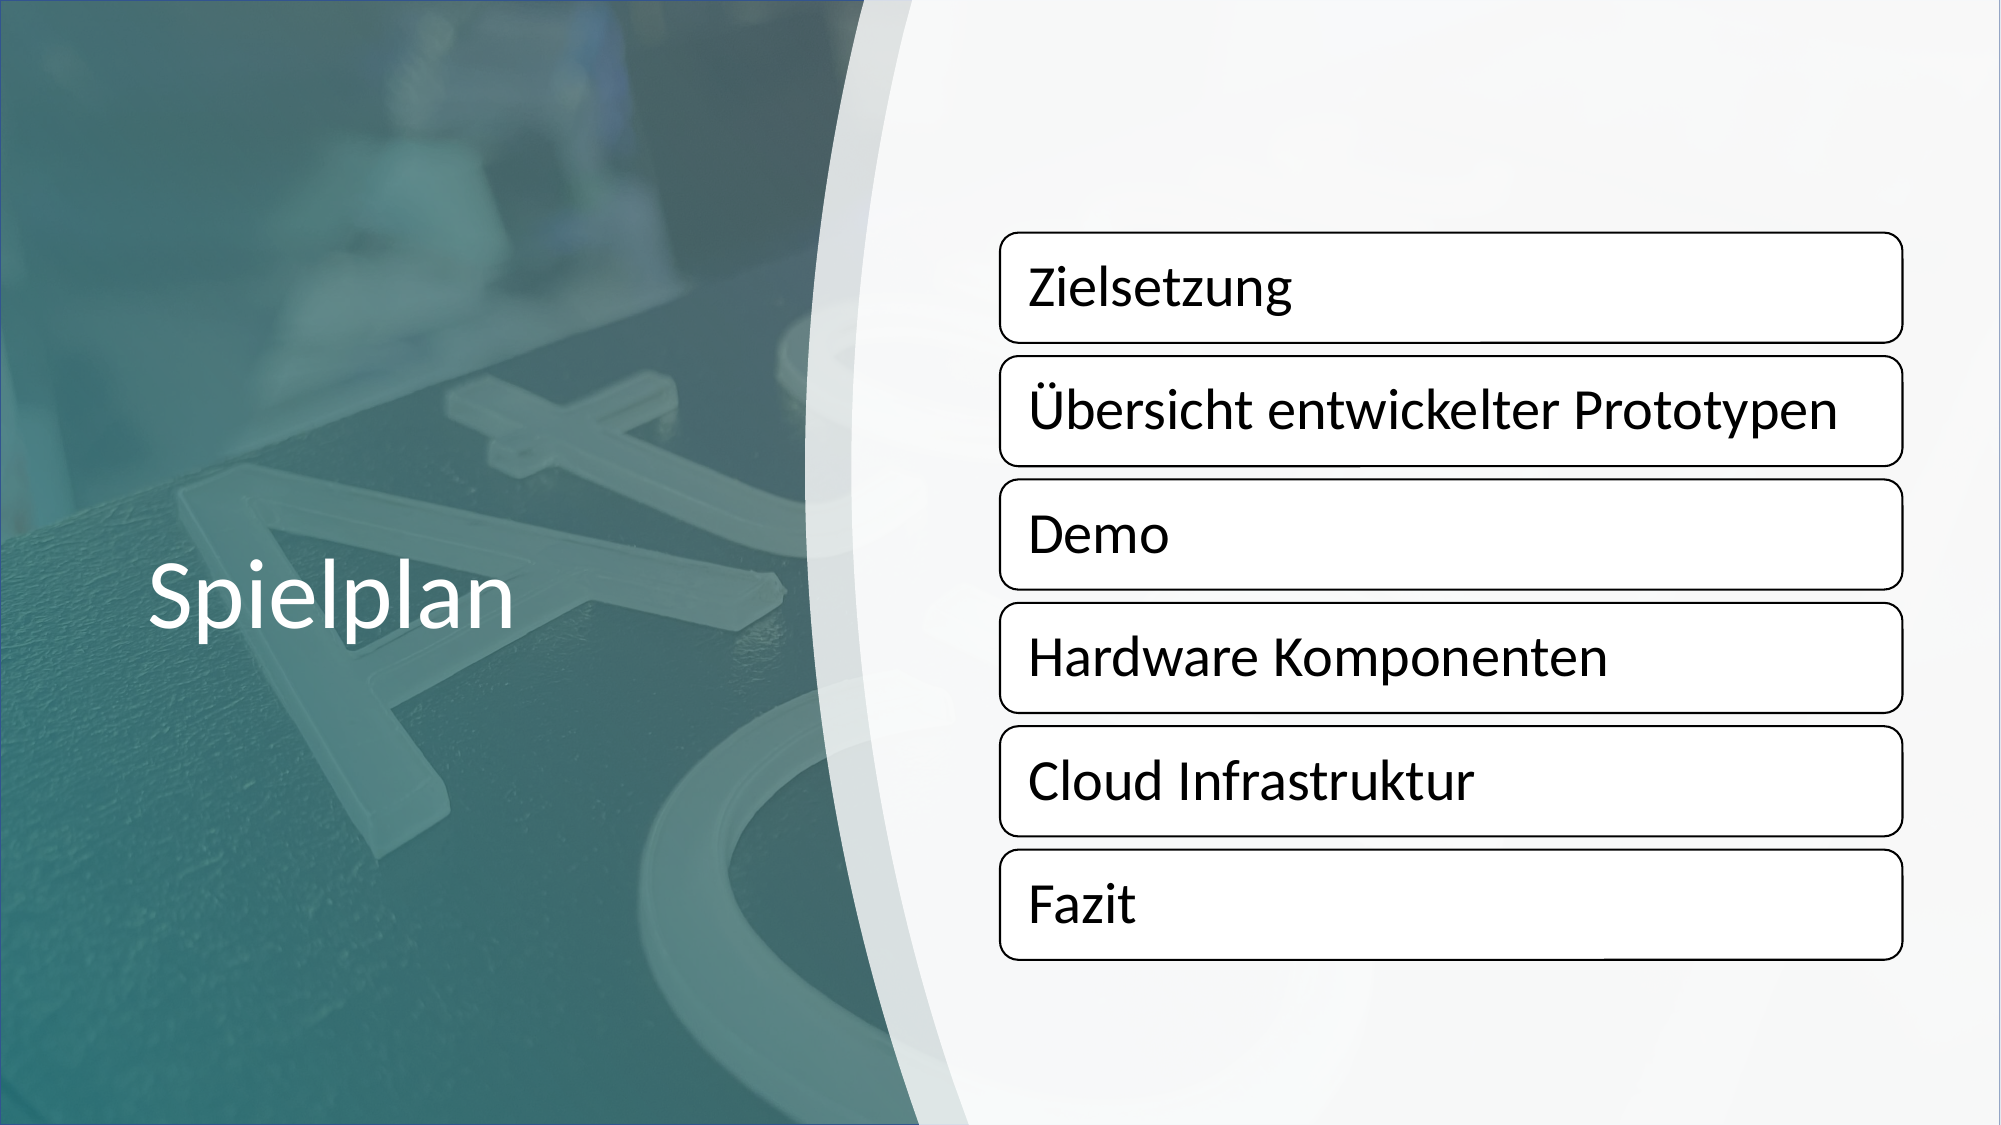

Zielsetzung
Übersicht entwickelter Prototypen
Demo
Hardware Komponenten
Cloud Infrastruktur
Fazit
# Spielplan